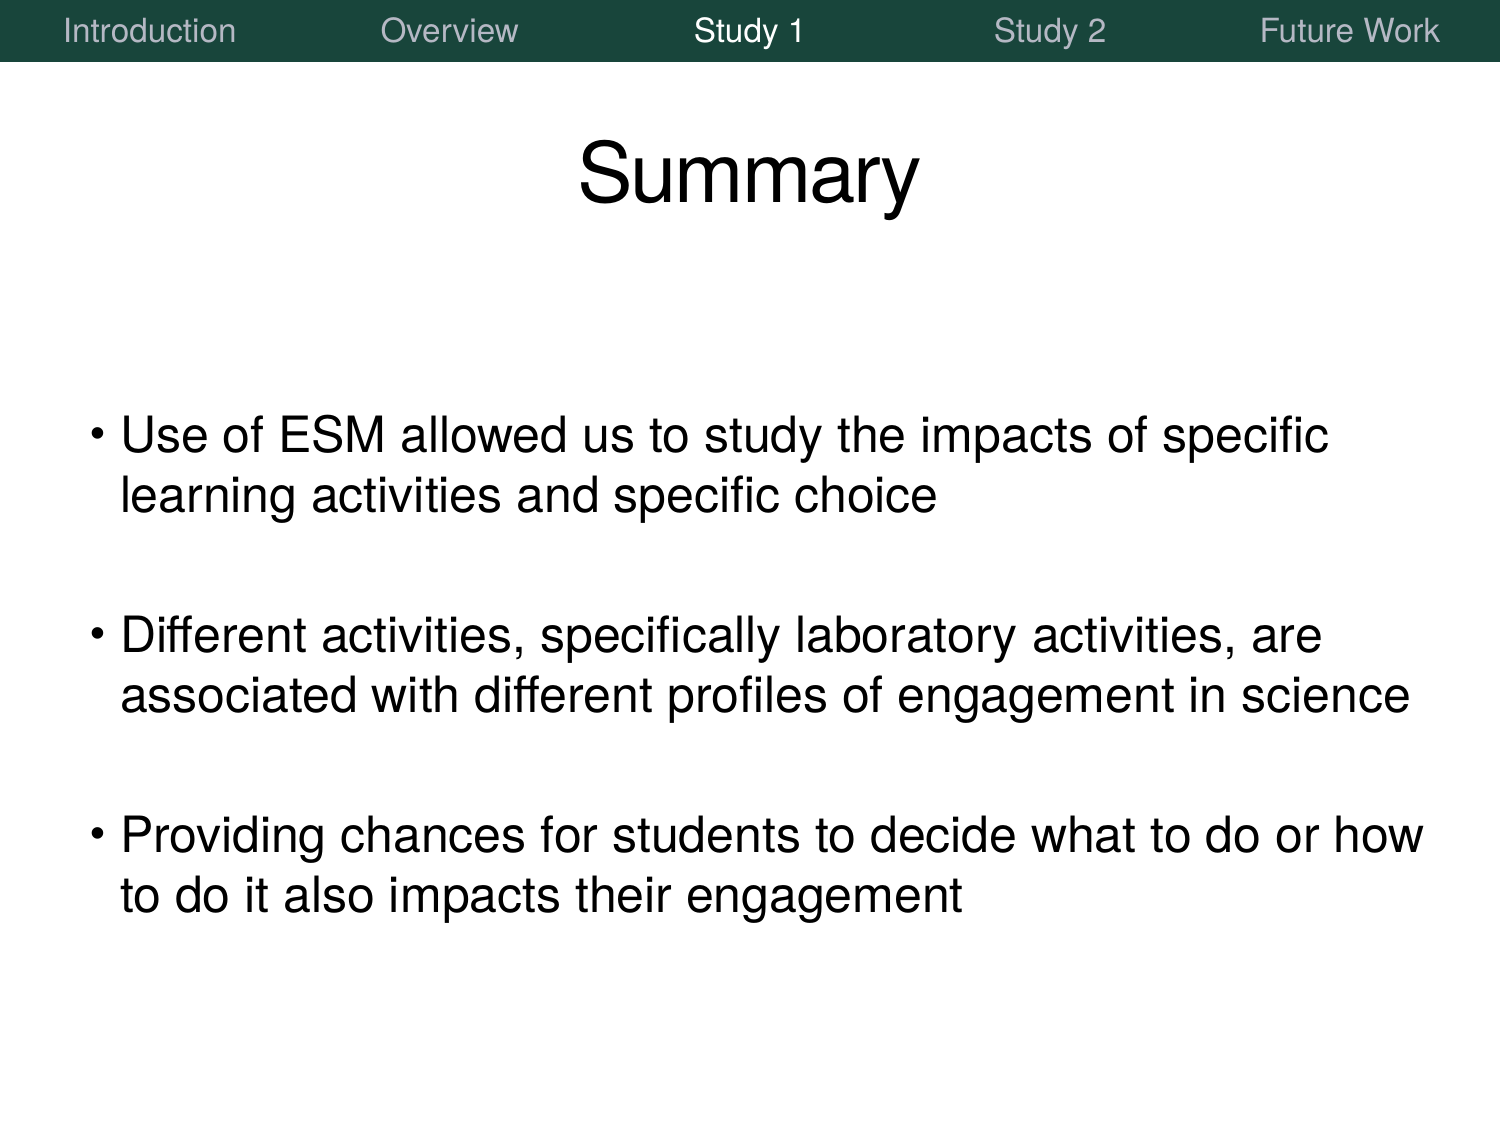

| Introduction | Overview | Study 1 | Study 2 | Future Work |
| --- | --- | --- | --- | --- |
# Summary
Use of ESM allowed us to study the impacts of specific learning activities and specific choice

Different activities, specifically laboratory activities, are associated with different profiles of engagement in science

Providing chances for students to decide what to do or how to do it also impacts their engagement